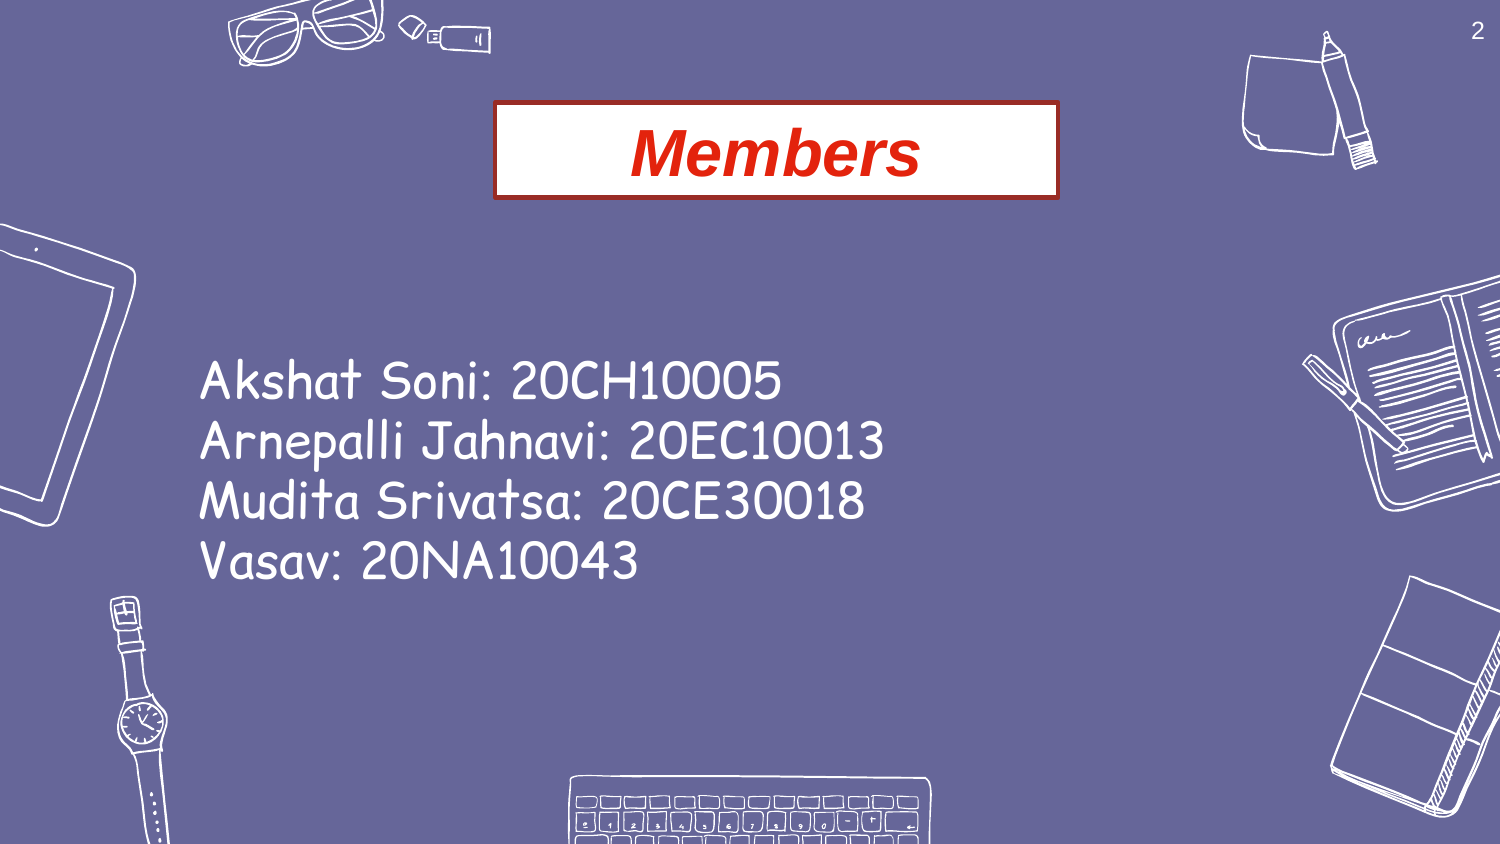

2
Members
Akshat Soni: 20CH10005
Arnepalli Jahnavi: 20EC10013
Mudita Srivatsa: 20CE30018
Vasav: 20NA10043